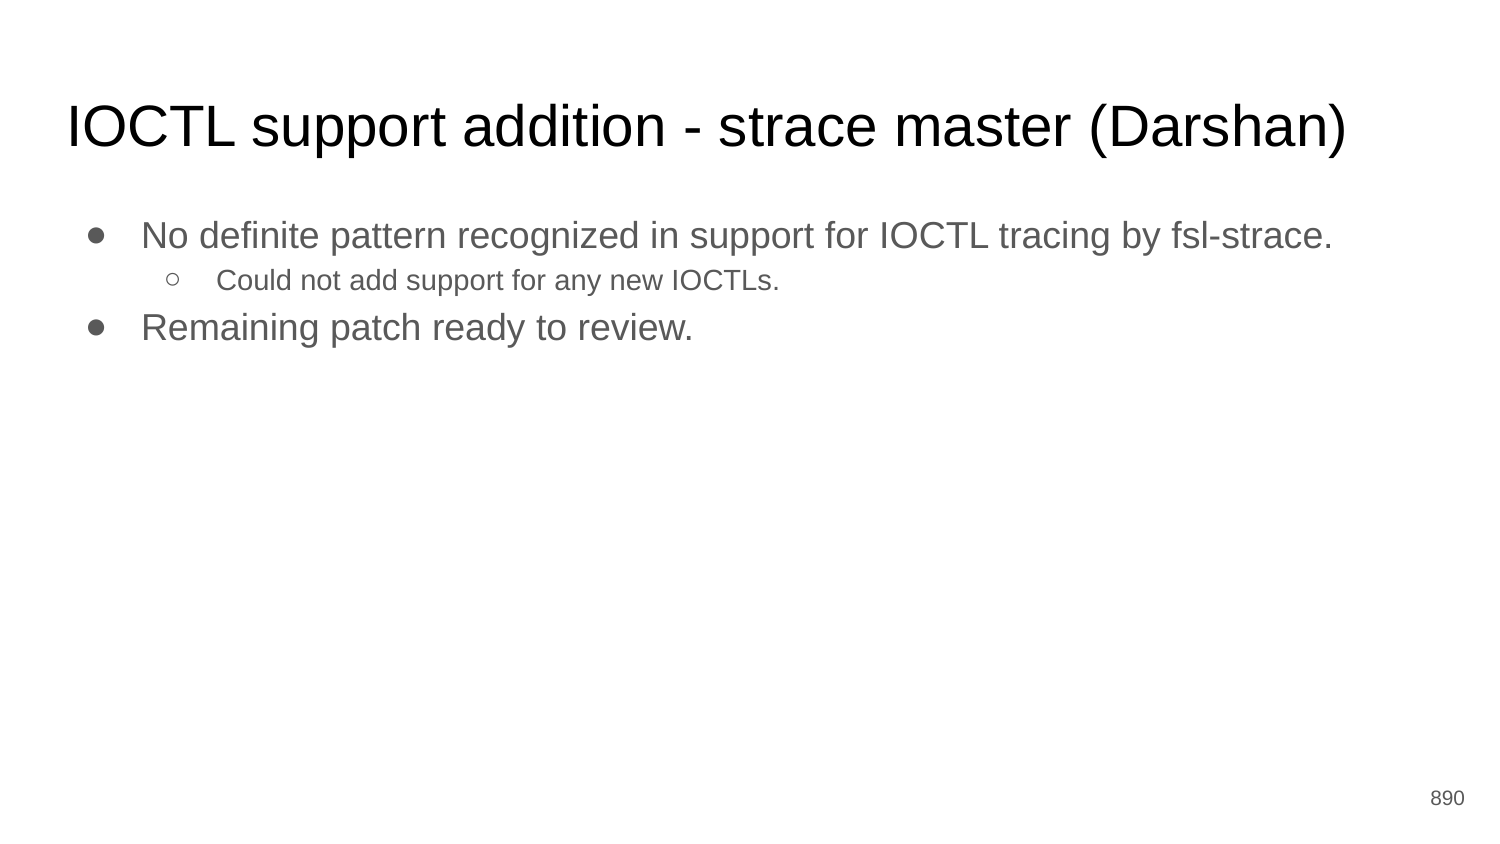

# IOCTL support addition - strace master (Darshan)
No definite pattern recognized in support for IOCTL tracing by fsl-strace.
Could not add support for any new IOCTLs.
Remaining patch ready to review.
890